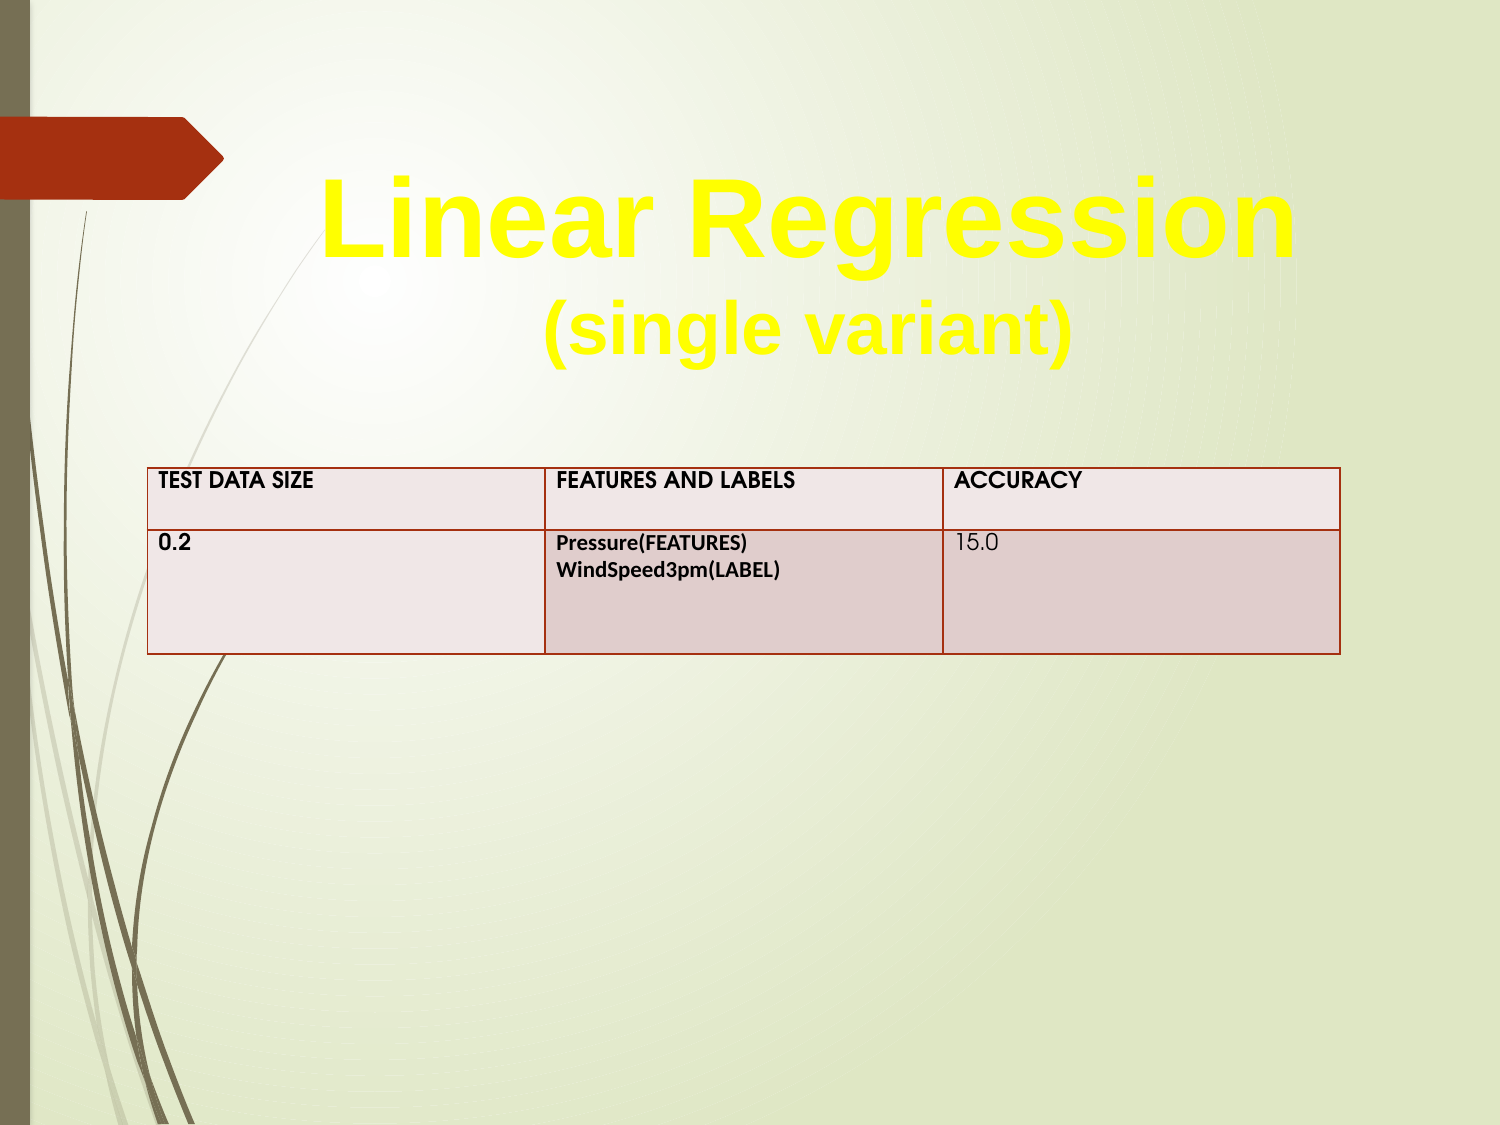

Linear Regression
(single variant)
| TEST DATA SIZE | FEATURES AND LABELS | ACCURACY |
| --- | --- | --- |
| 0.2 | Pressure(FEATURES) WindSpeed3pm(LABEL) | 15.0 |